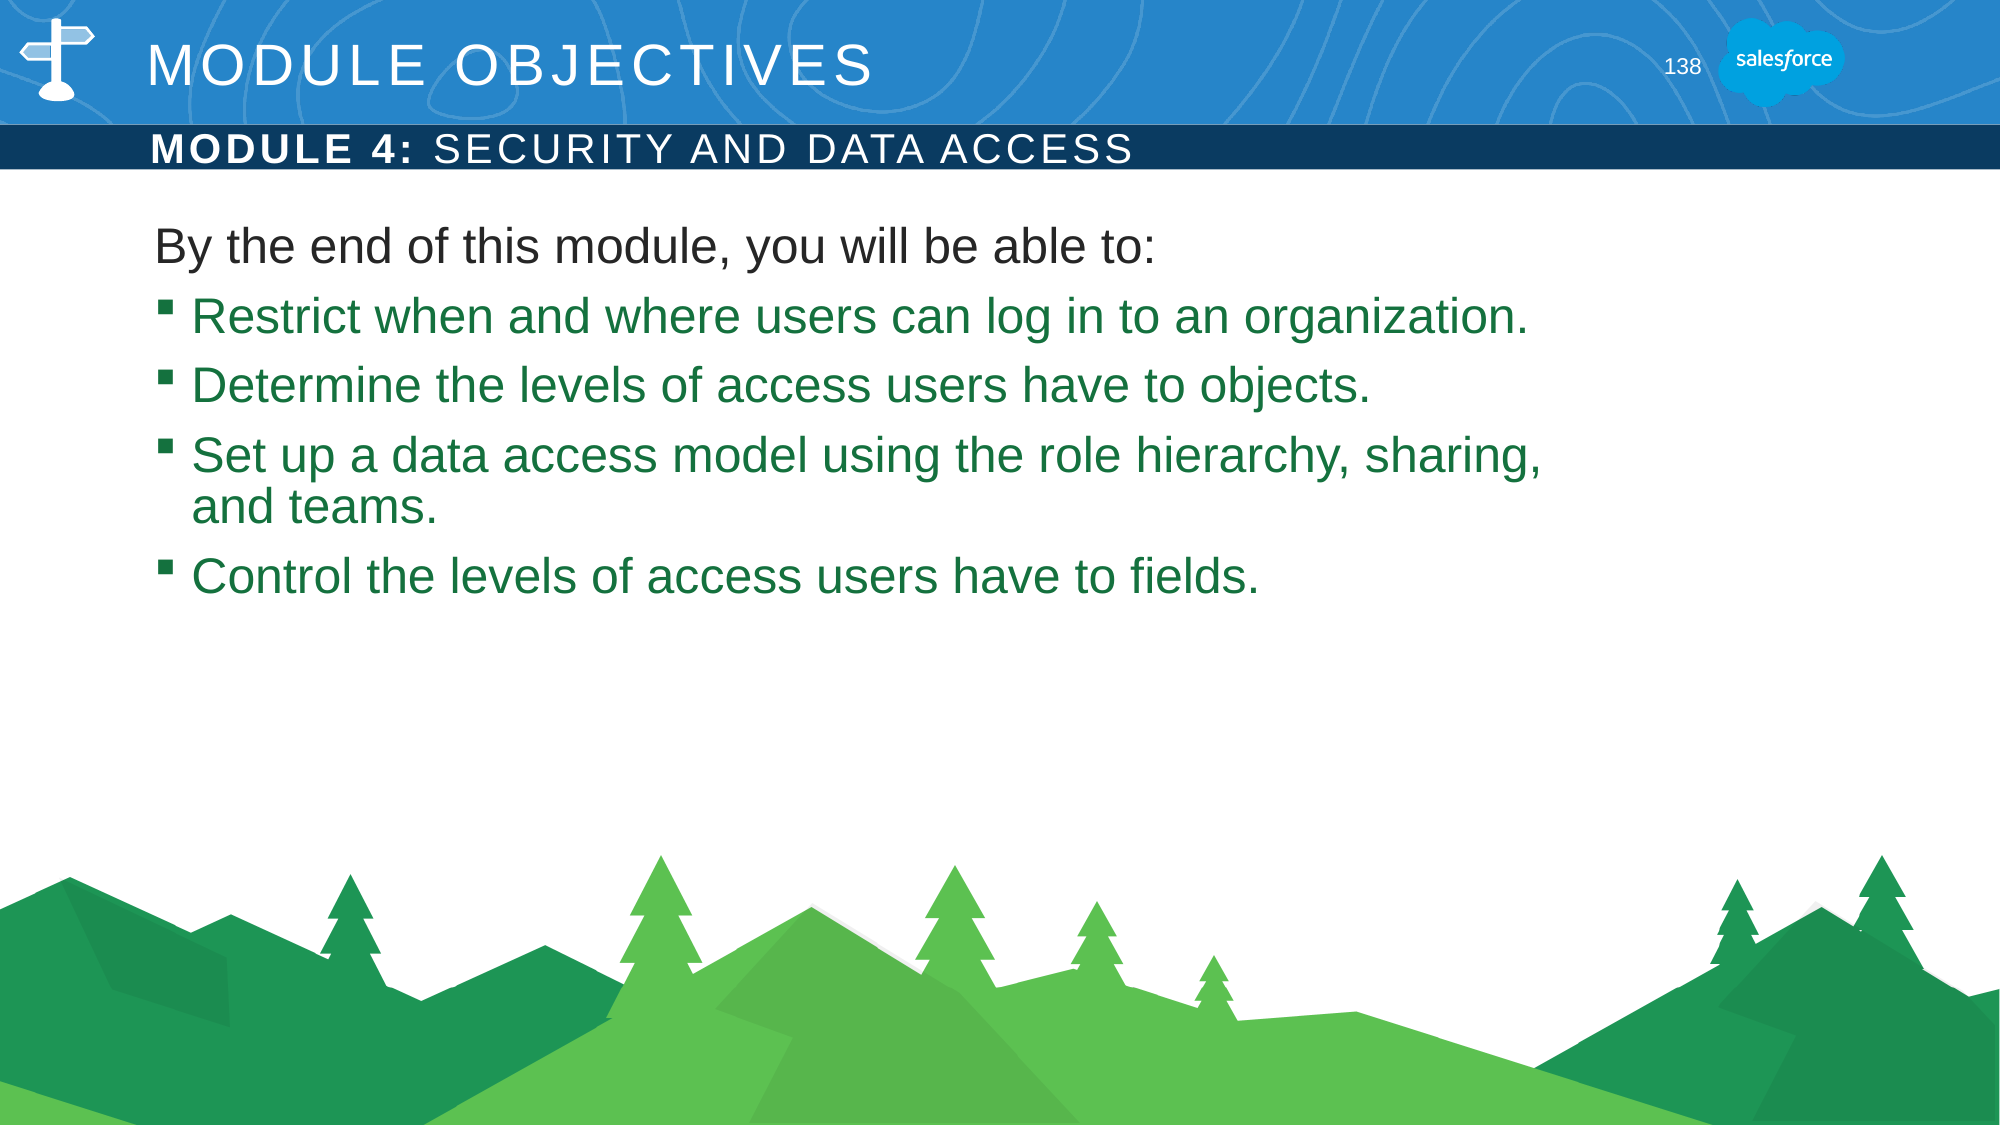

# Module Objectives
138
Module 4: Security and Data Access
By the end of this module, you will be able to:
Restrict when and where users can log in to an organization.
Determine the levels of access users have to objects.
Set up a data access model using the role hierarchy, sharing, and teams.
Control the levels of access users have to fields.